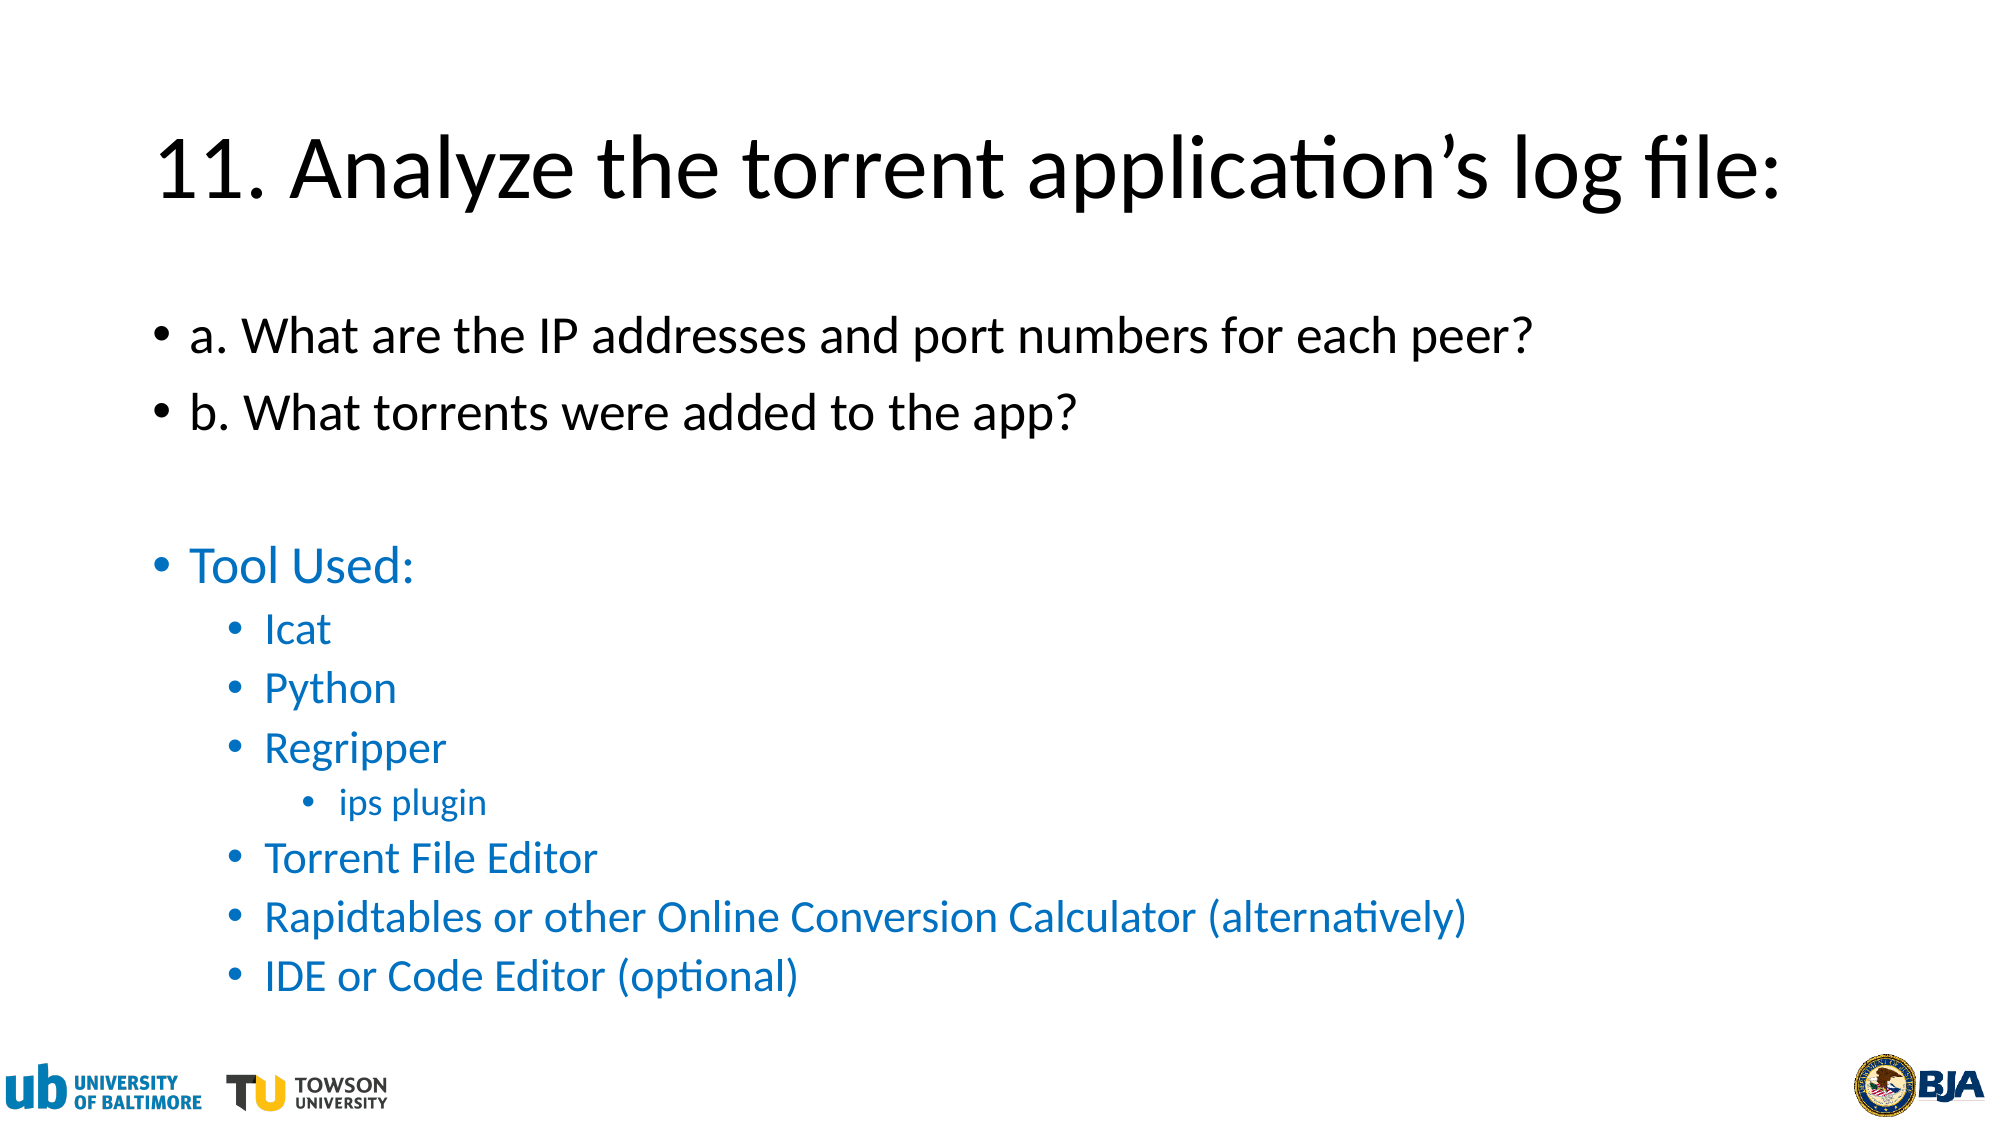

# 11. Analyze the torrent application’s log file:
a. What are the IP addresses and port numbers for each peer?
b. What torrents were added to the app?

Tool Used:
Icat
Python
Regripper
ips plugin
Torrent File Editor
Rapidtables or other Online Conversion Calculator (alternatively)
IDE or Code Editor (optional)